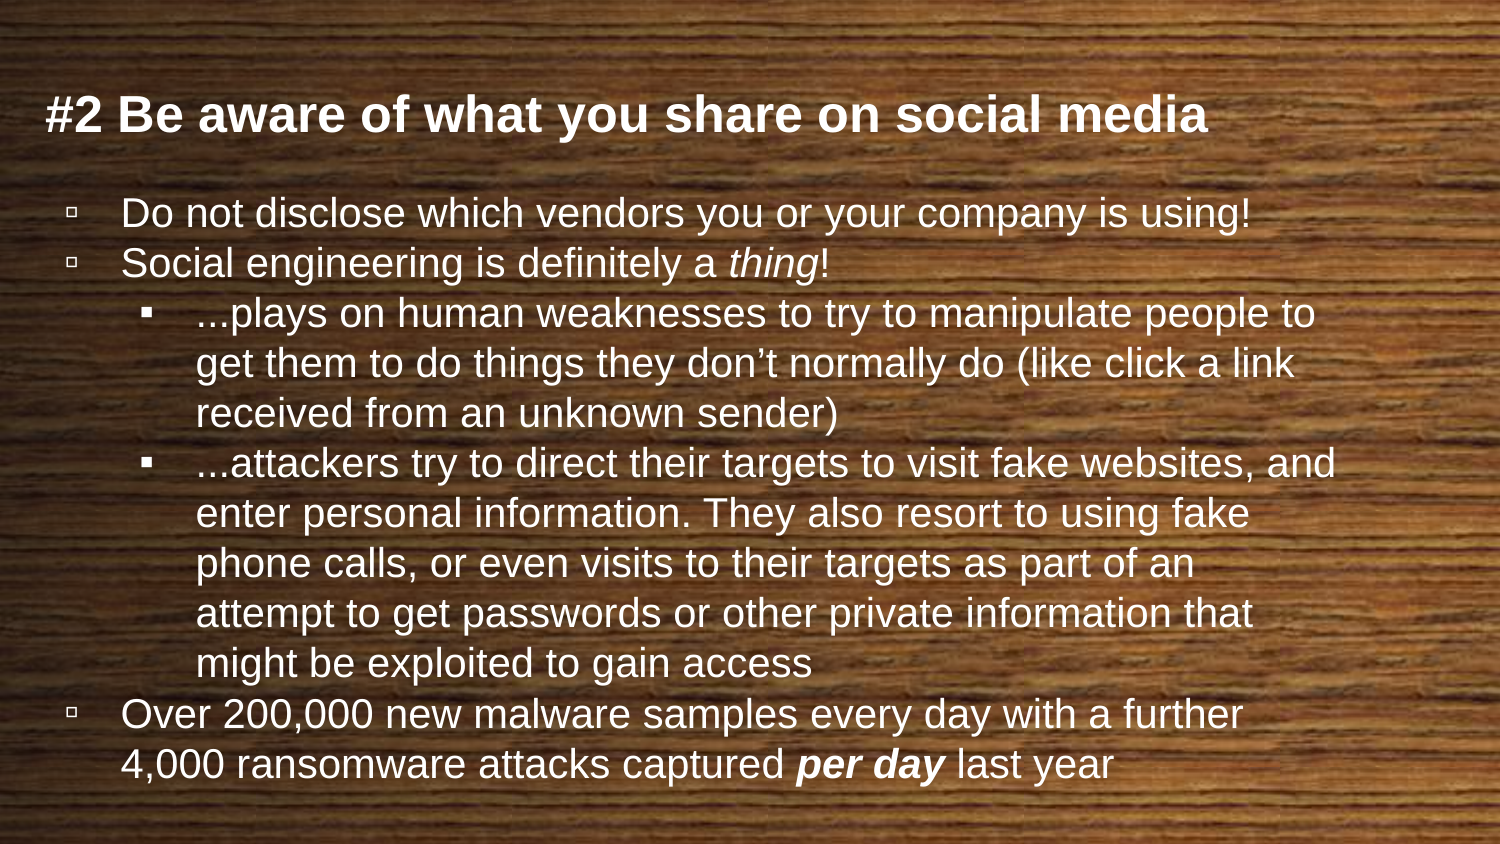

#2 Be aware of what you share on social media
Do not disclose which vendors you or your company is using!
Social engineering is definitely a thing!
...plays on human weaknesses to try to manipulate people to get them to do things they don’t normally do (like click a link received from an unknown sender)
...attackers try to direct their targets to visit fake websites, and enter personal information. They also resort to using fake phone calls, or even visits to their targets as part of an attempt to get passwords or other private information that might be exploited to gain access
Over 200,000 new malware samples every day with a further 4,000 ransomware attacks captured per day last year